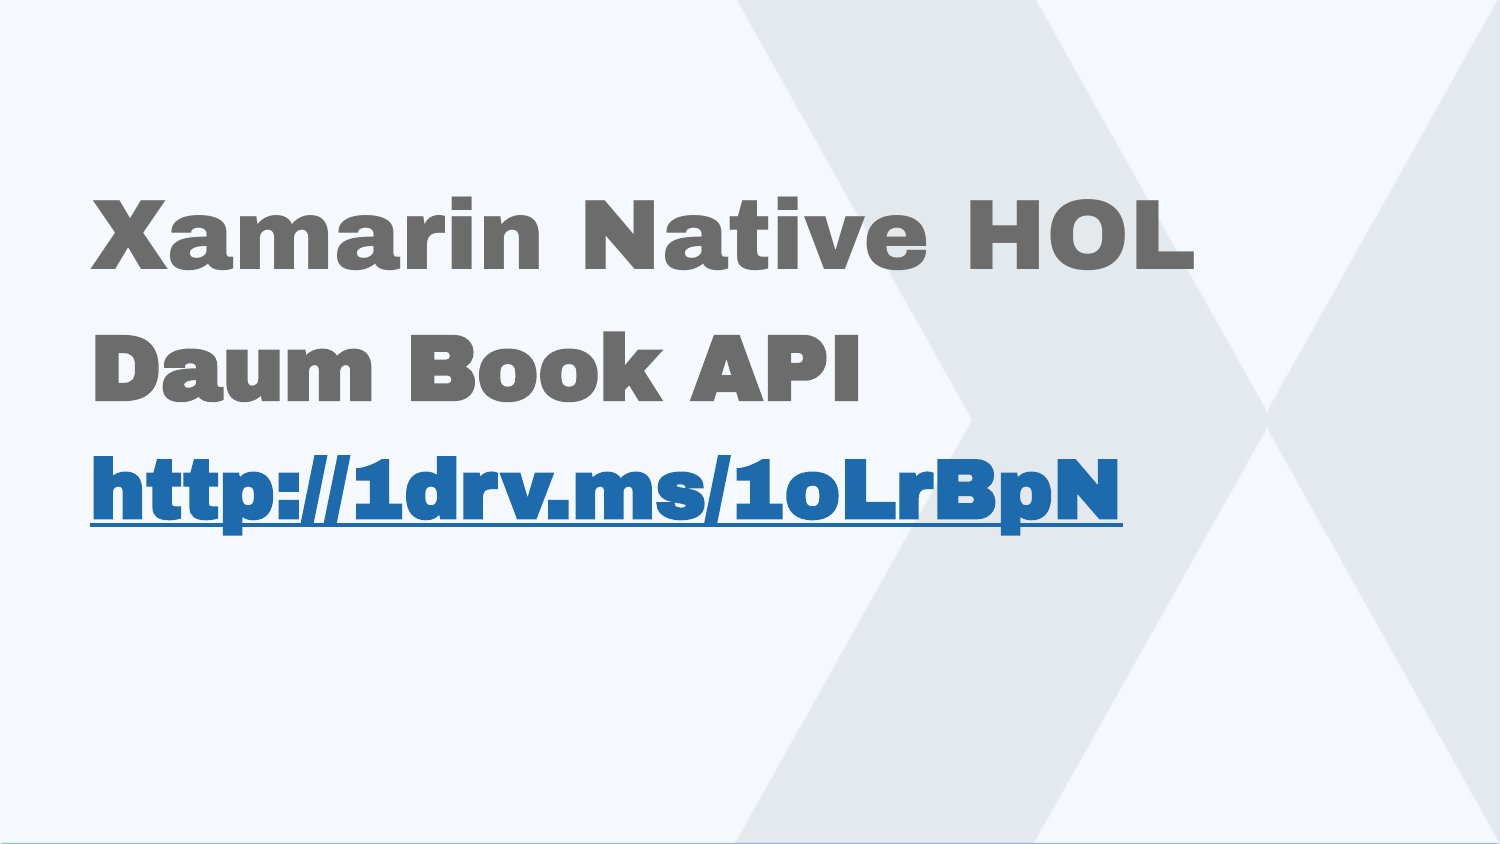

Xamarin Native HOL
Daum Book API
http://1drv.ms/1oLrBpN